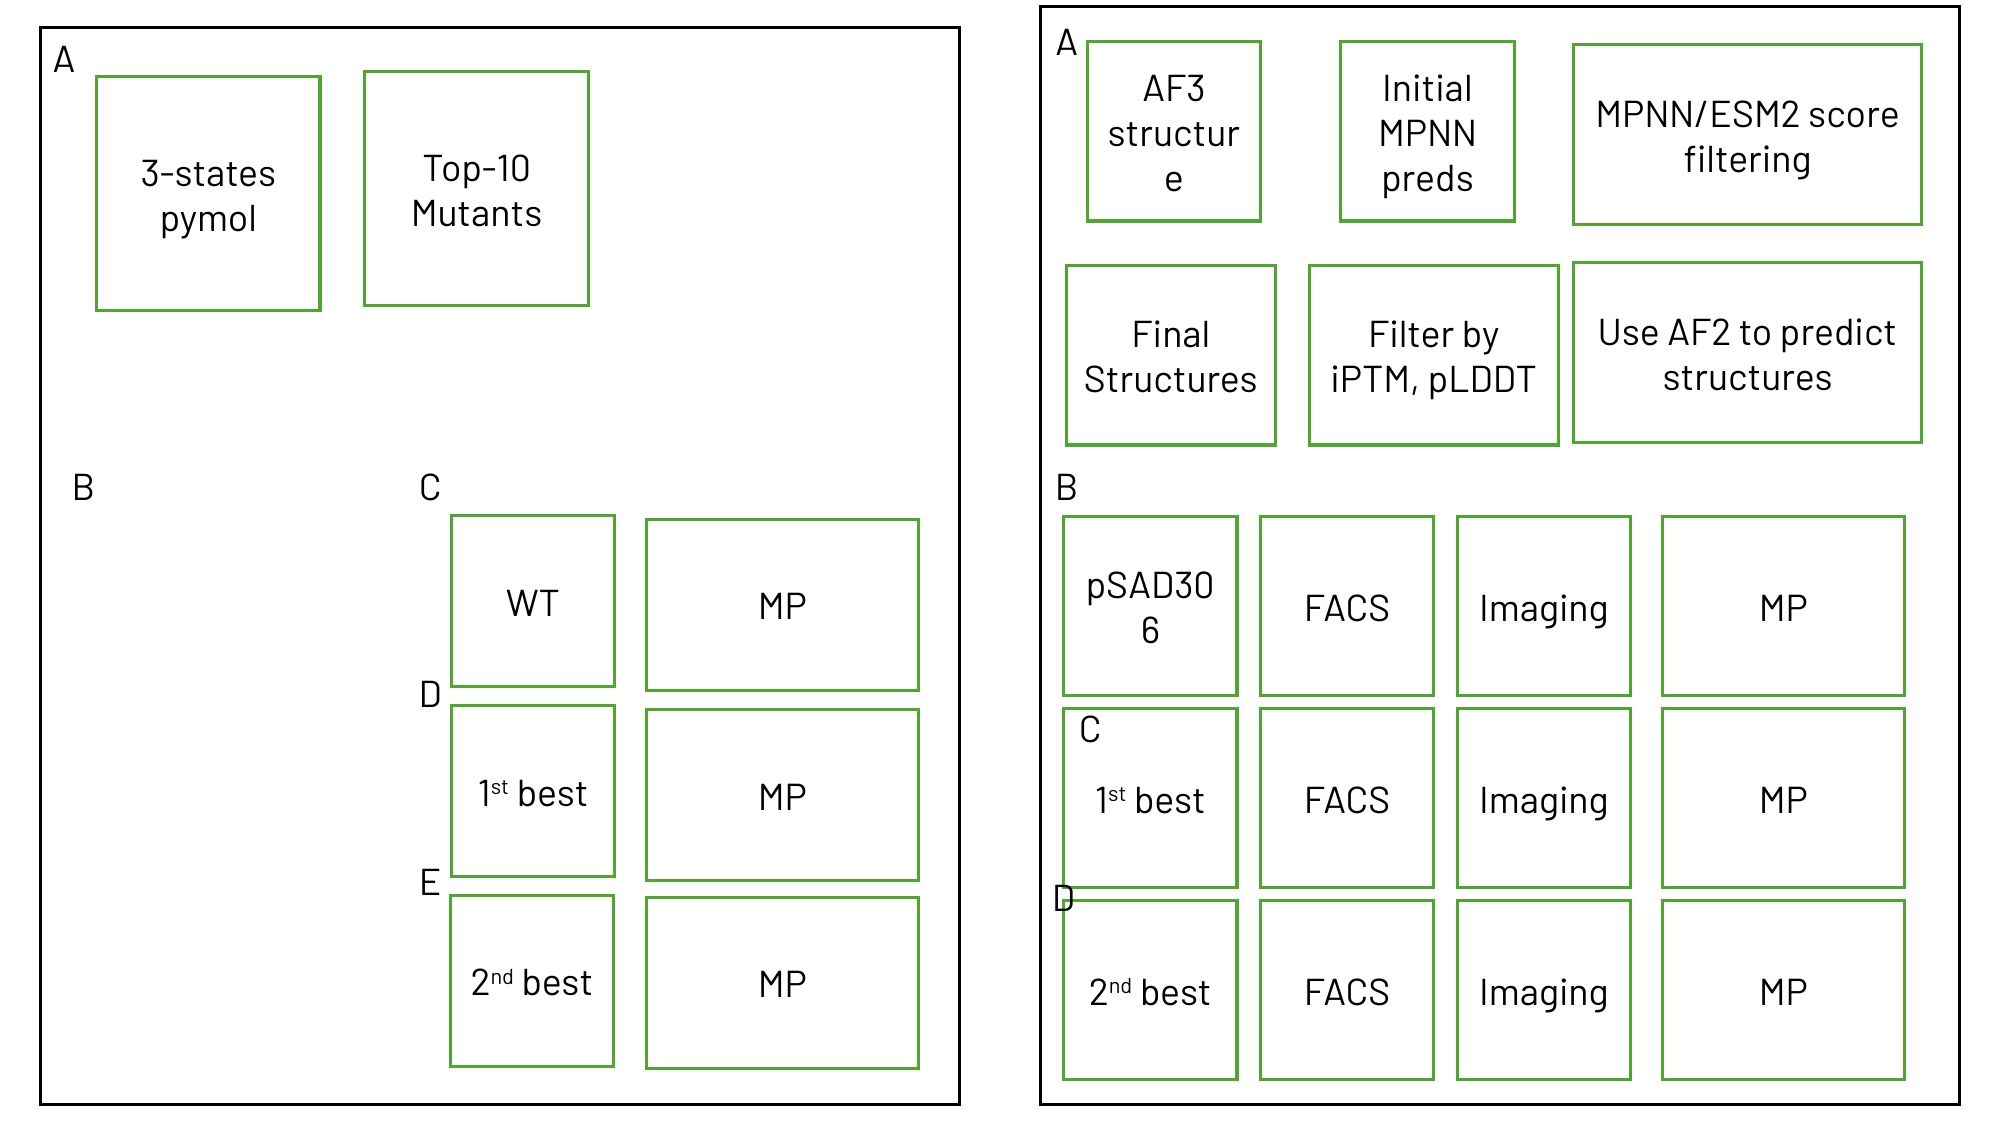

A
A

AF3 structure
Initial MPNN preds
MPNN/ESM2 score filtering
Top-10 Mutants
3-states pymol
Use AF2 to predict structures
Final Structures
Filter by iPTM, pLDDT
B
C
B
WT
pSAD306
FACS
Imaging
MP
MP
D
C
1st best
1st best
FACS
Imaging
MP
MP
E
D
2nd best
MP
2nd best
FACS
Imaging
MP